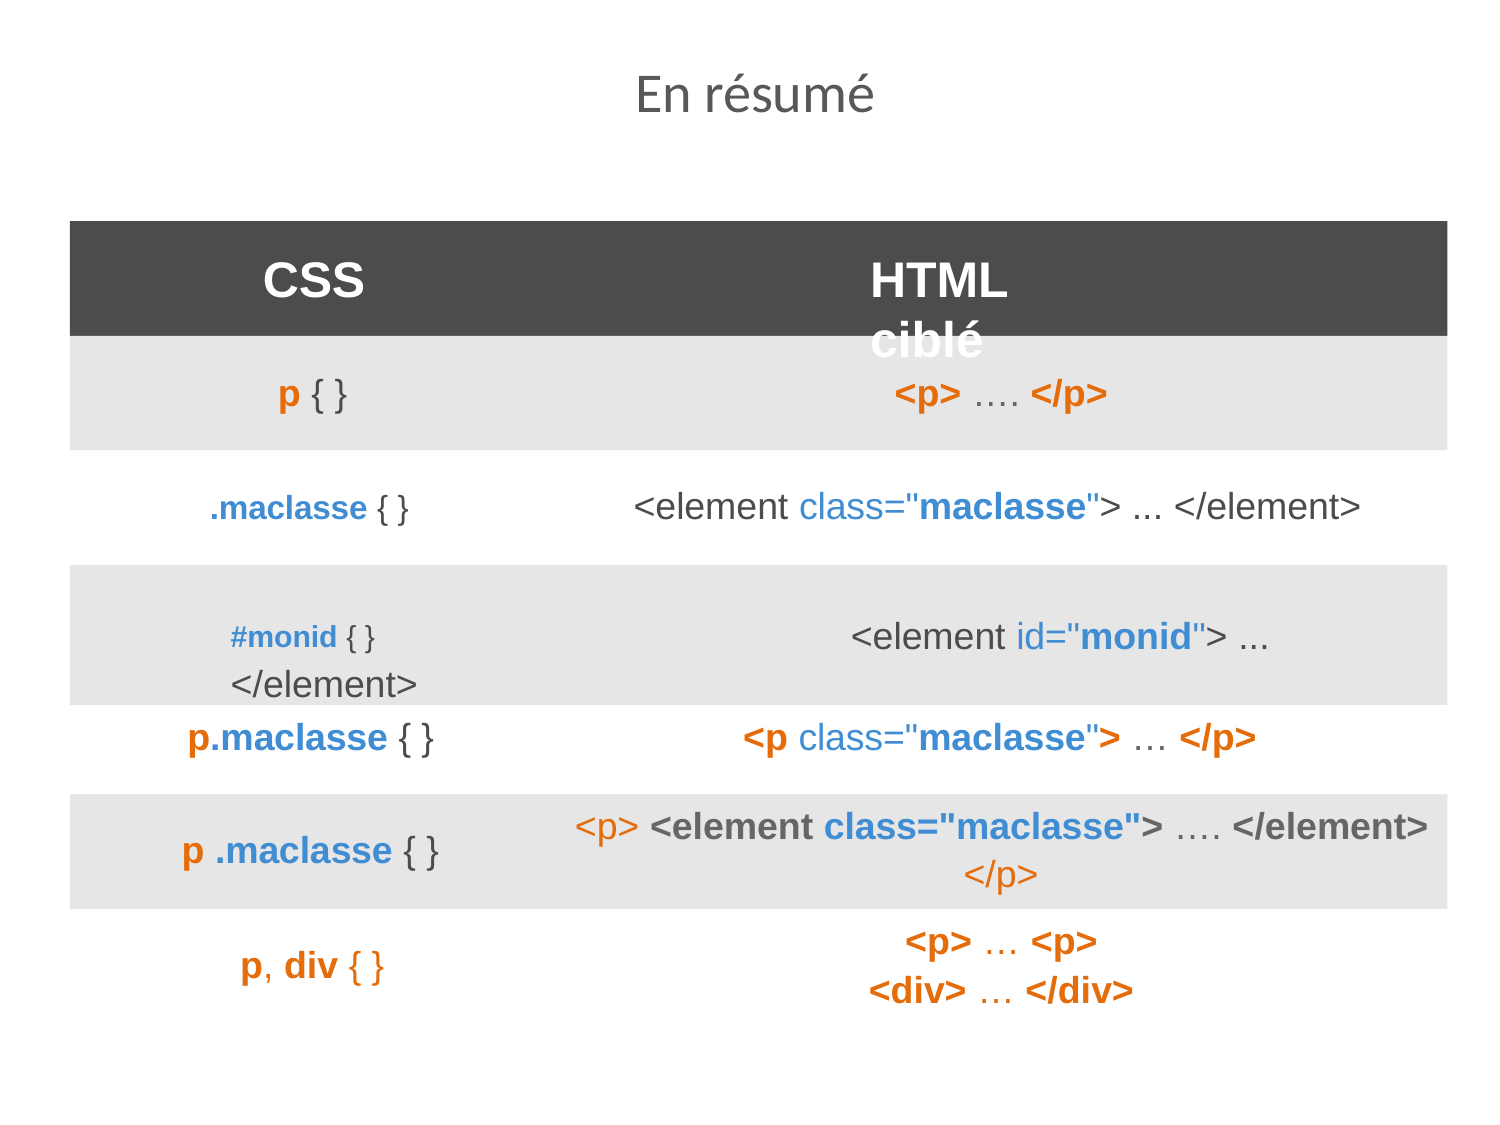

# En résumé

CSS
HTML ciblé
p { }
<p> …. </p>
<element class="maclasse"> ... </element>
.maclasse { }
#monid { }	<element id="monid"> ... </element>
p.maclasse { }	<p class="maclasse"> … </p>

<p> <element class="maclasse"> …. </element>
</p>
p .maclasse { }
<p> … <p>
<div> … </div>
p, div { }